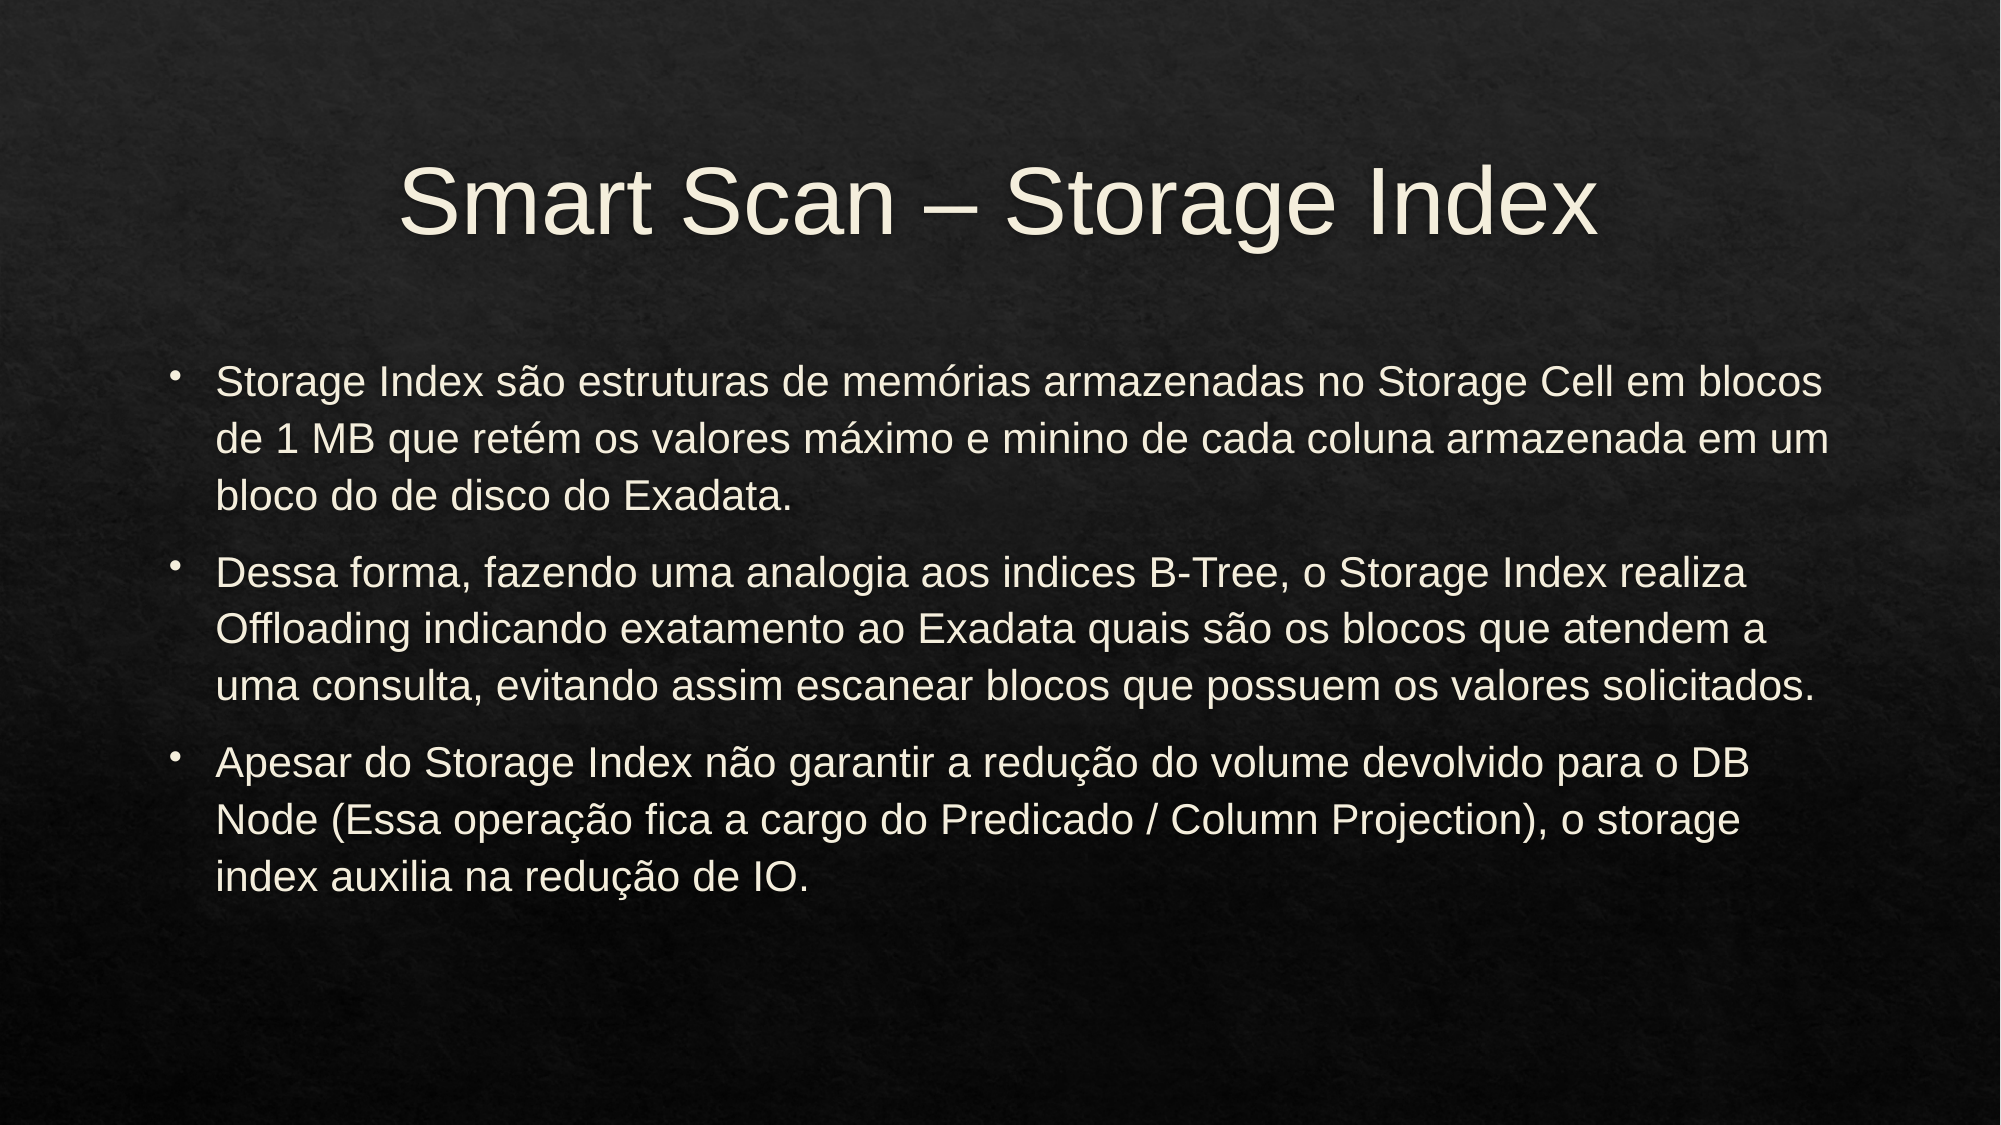

# Smart Scan – Storage Index
Storage Index são estruturas de memórias armazenadas no Storage Cell em blocos de 1 MB que retém os valores máximo e minino de cada coluna armazenada em um bloco do de disco do Exadata.
Dessa forma, fazendo uma analogia aos indices B-Tree, o Storage Index realiza Offloading indicando exatamento ao Exadata quais são os blocos que atendem a uma consulta, evitando assim escanear blocos que possuem os valores solicitados.
Apesar do Storage Index não garantir a redução do volume devolvido para o DB Node (Essa operação fica a cargo do Predicado / Column Projection), o storage index auxilia na redução de IO.